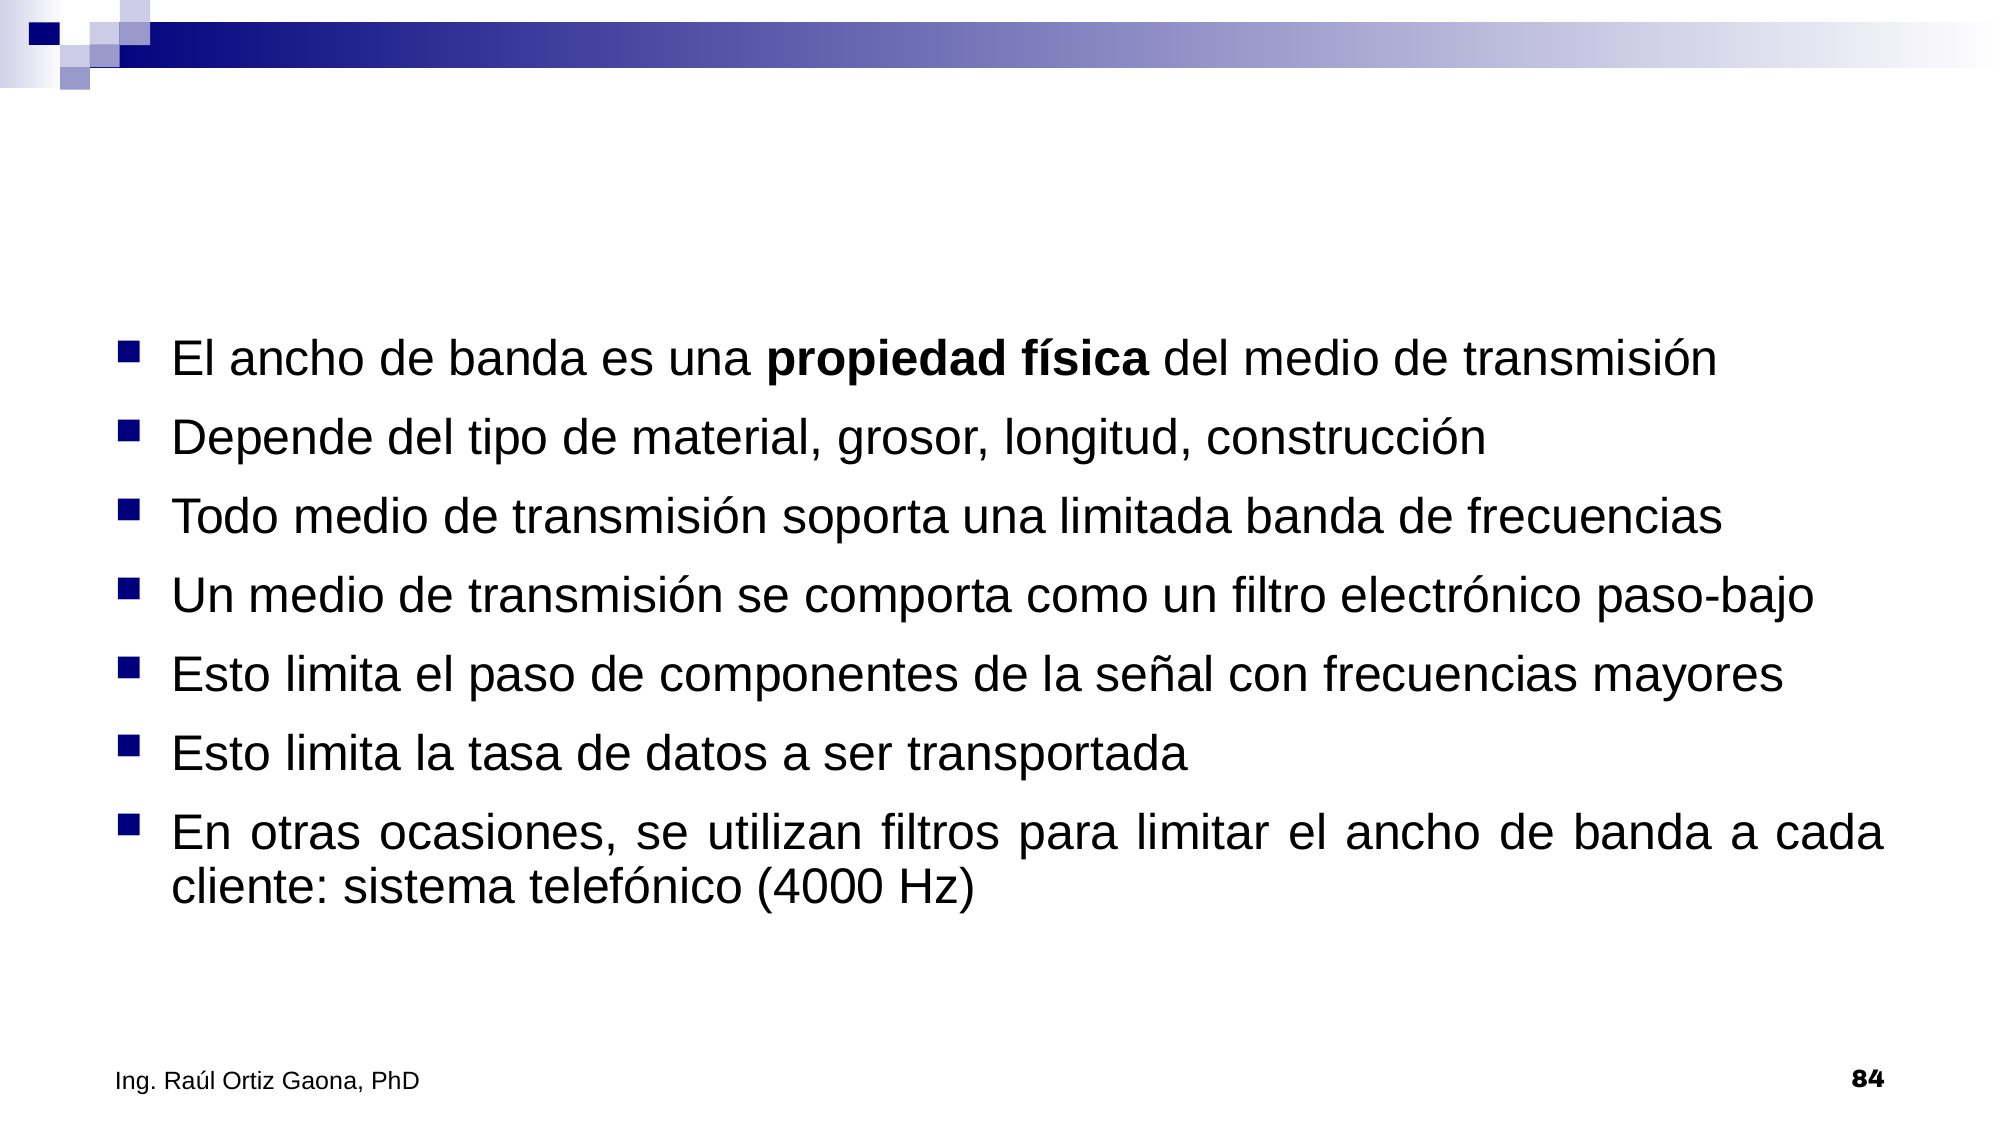

#
El ancho de banda es una propiedad física del medio de transmisión
Depende del tipo de material, grosor, longitud, construcción
Todo medio de transmisión soporta una limitada banda de frecuencias
Un medio de transmisión se comporta como un filtro electrónico paso-bajo
Esto limita el paso de componentes de la señal con frecuencias mayores
Esto limita la tasa de datos a ser transportada
En otras ocasiones, se utilizan filtros para limitar el ancho de banda a cada cliente: sistema telefónico (4000 Hz)
Ing. Raúl Ortiz Gaona, PhD
84